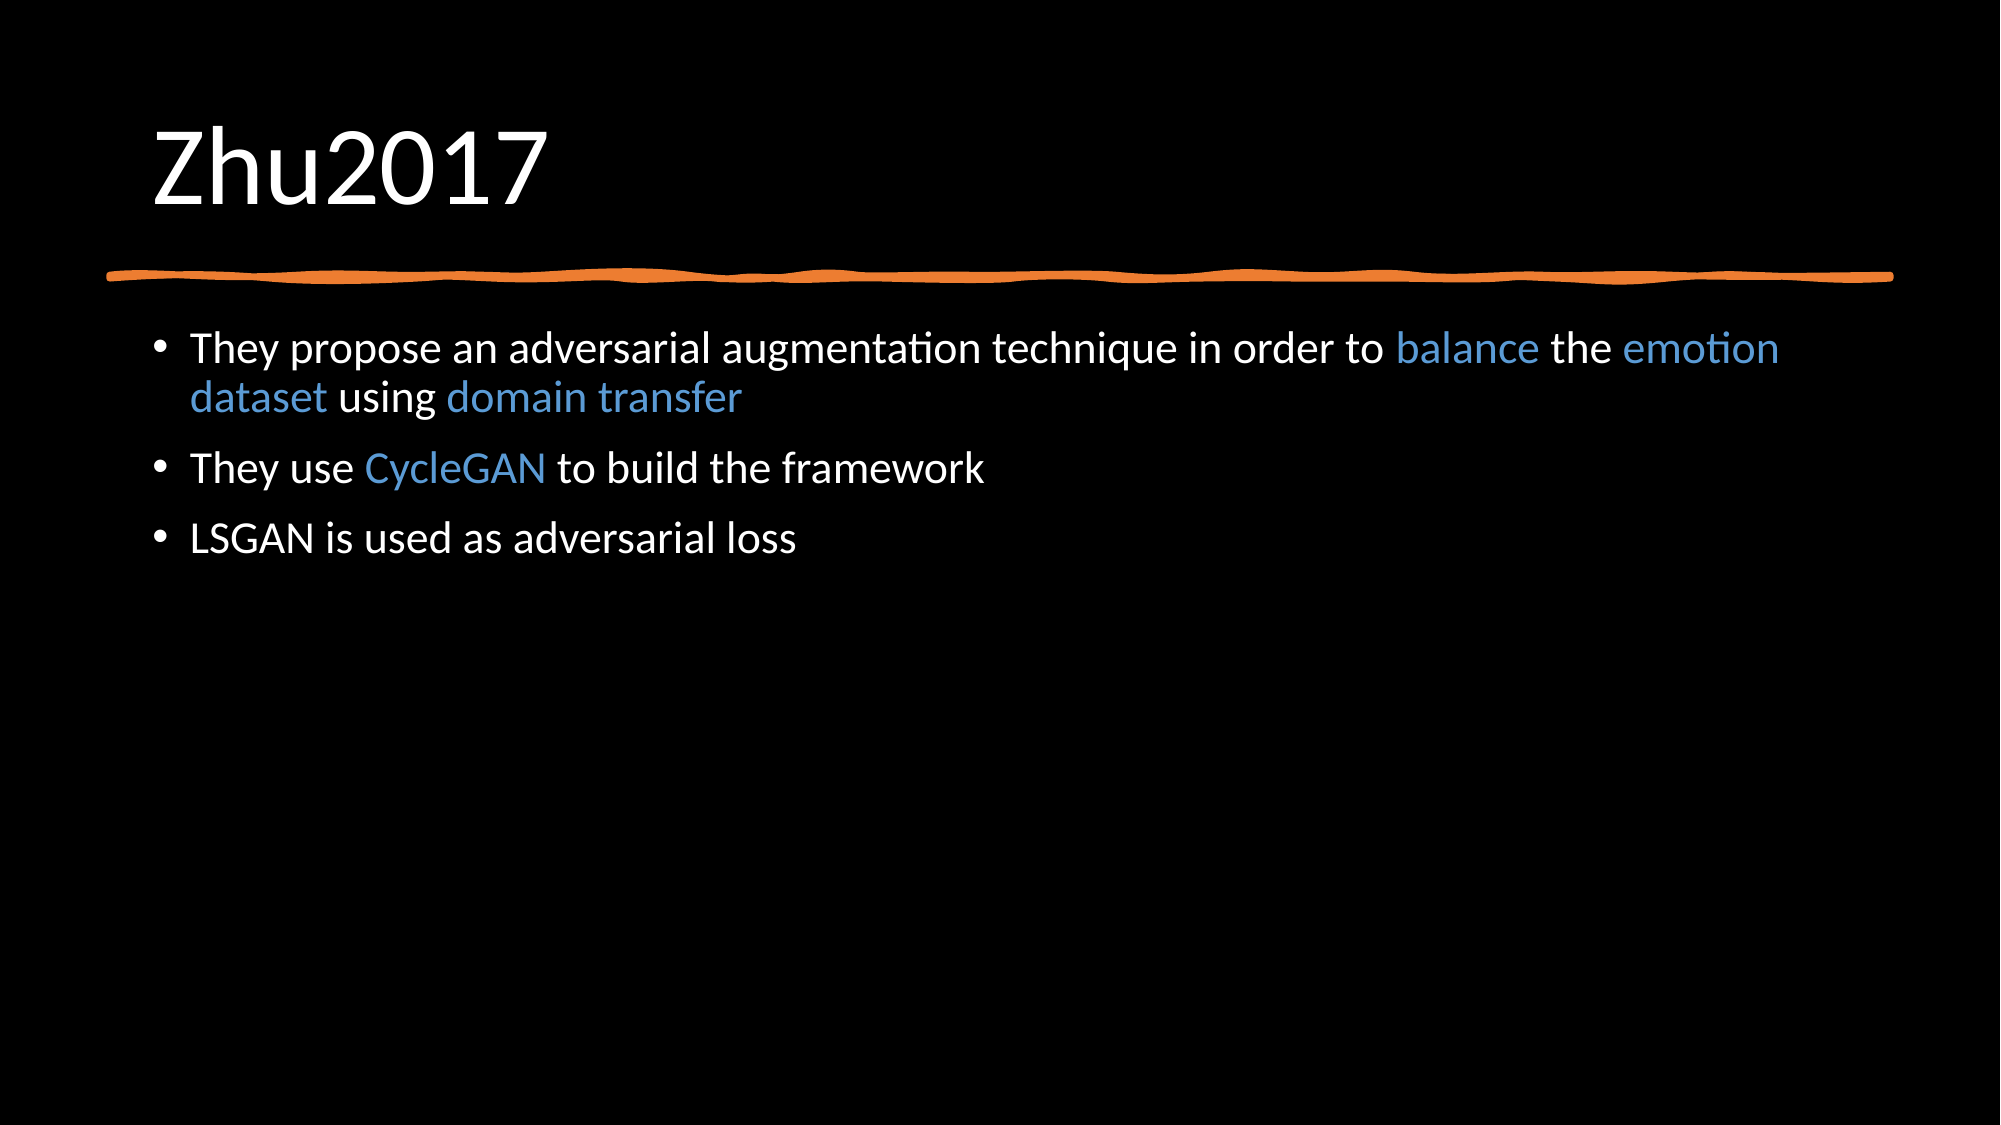

# Zhu2017

They propose an adversarial augmentation technique in order to balance the emotion dataset using domain transfer
They use CycleGAN to build the framework
LSGAN is used as adversarial loss